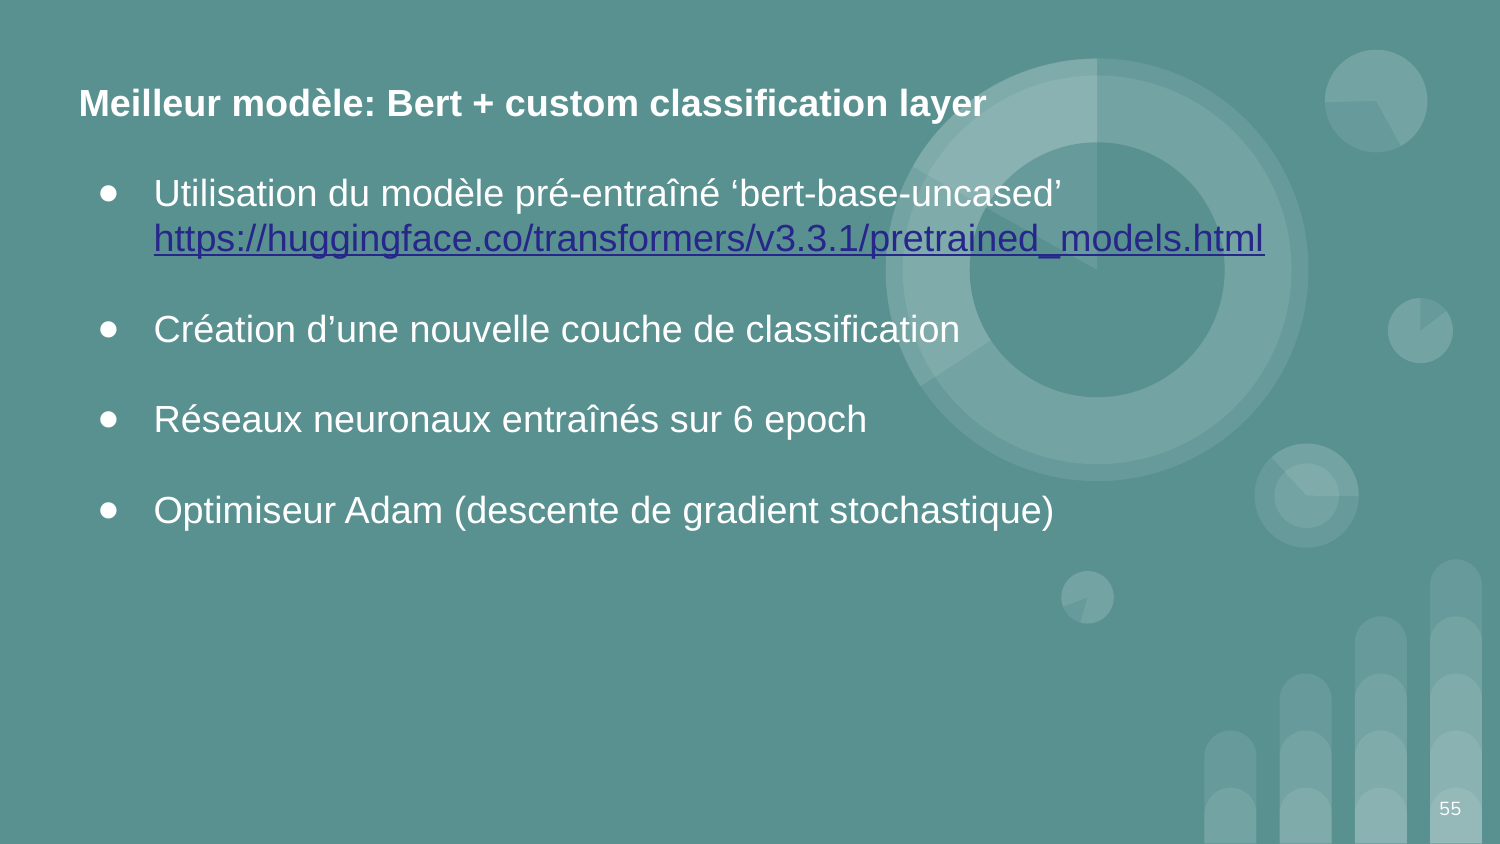

# Meilleur modèle: Bert + custom classification layer

Utilisation du modèle pré-entraîné ‘bert-base-uncased’ https://huggingface.co/transformers/v3.3.1/pretrained_models.html

Création d’une nouvelle couche de classification

Réseaux neuronaux entraînés sur 6 epoch

Optimiseur Adam (descente de gradient stochastique)

55